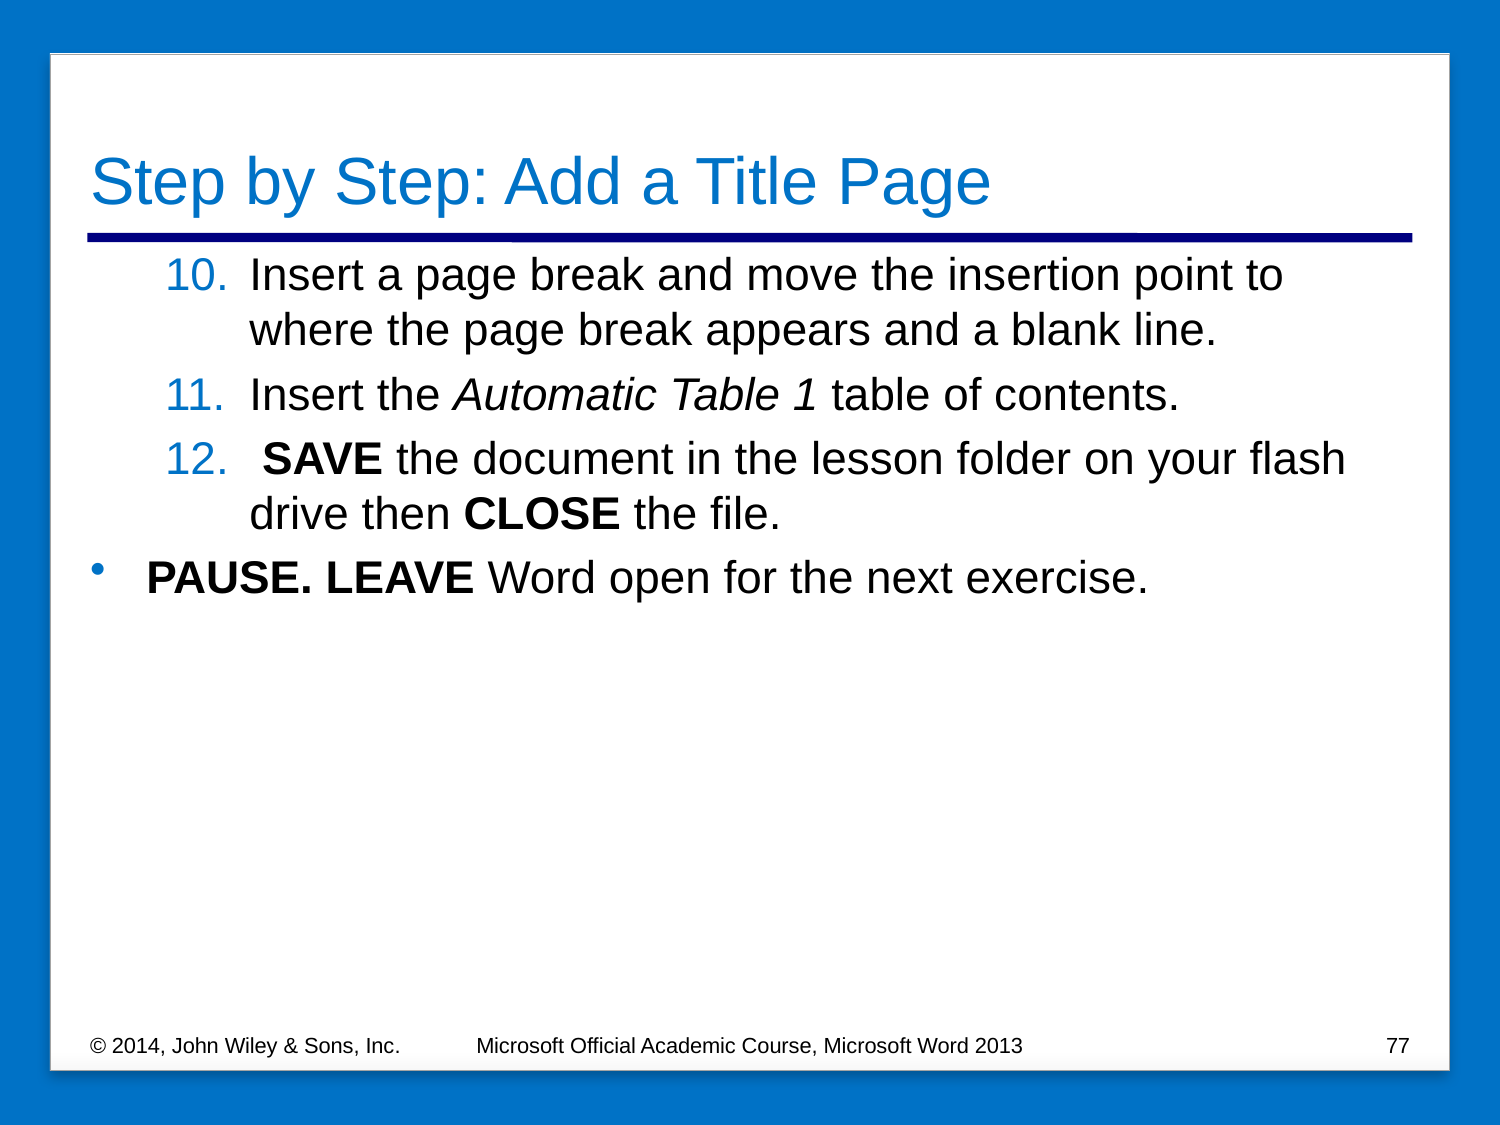

# Step by Step: Add a Title Page
Insert a page break and move the insertion point to where the page break appears and a blank line.
Insert the Automatic Table 1 table of contents.
 SAVE the document in the lesson folder on your flash drive then CLOSE the file.
PAUSE. LEAVE Word open for the next exercise.
© 2014, John Wiley & Sons, Inc.
Microsoft Official Academic Course, Microsoft Word 2013
77